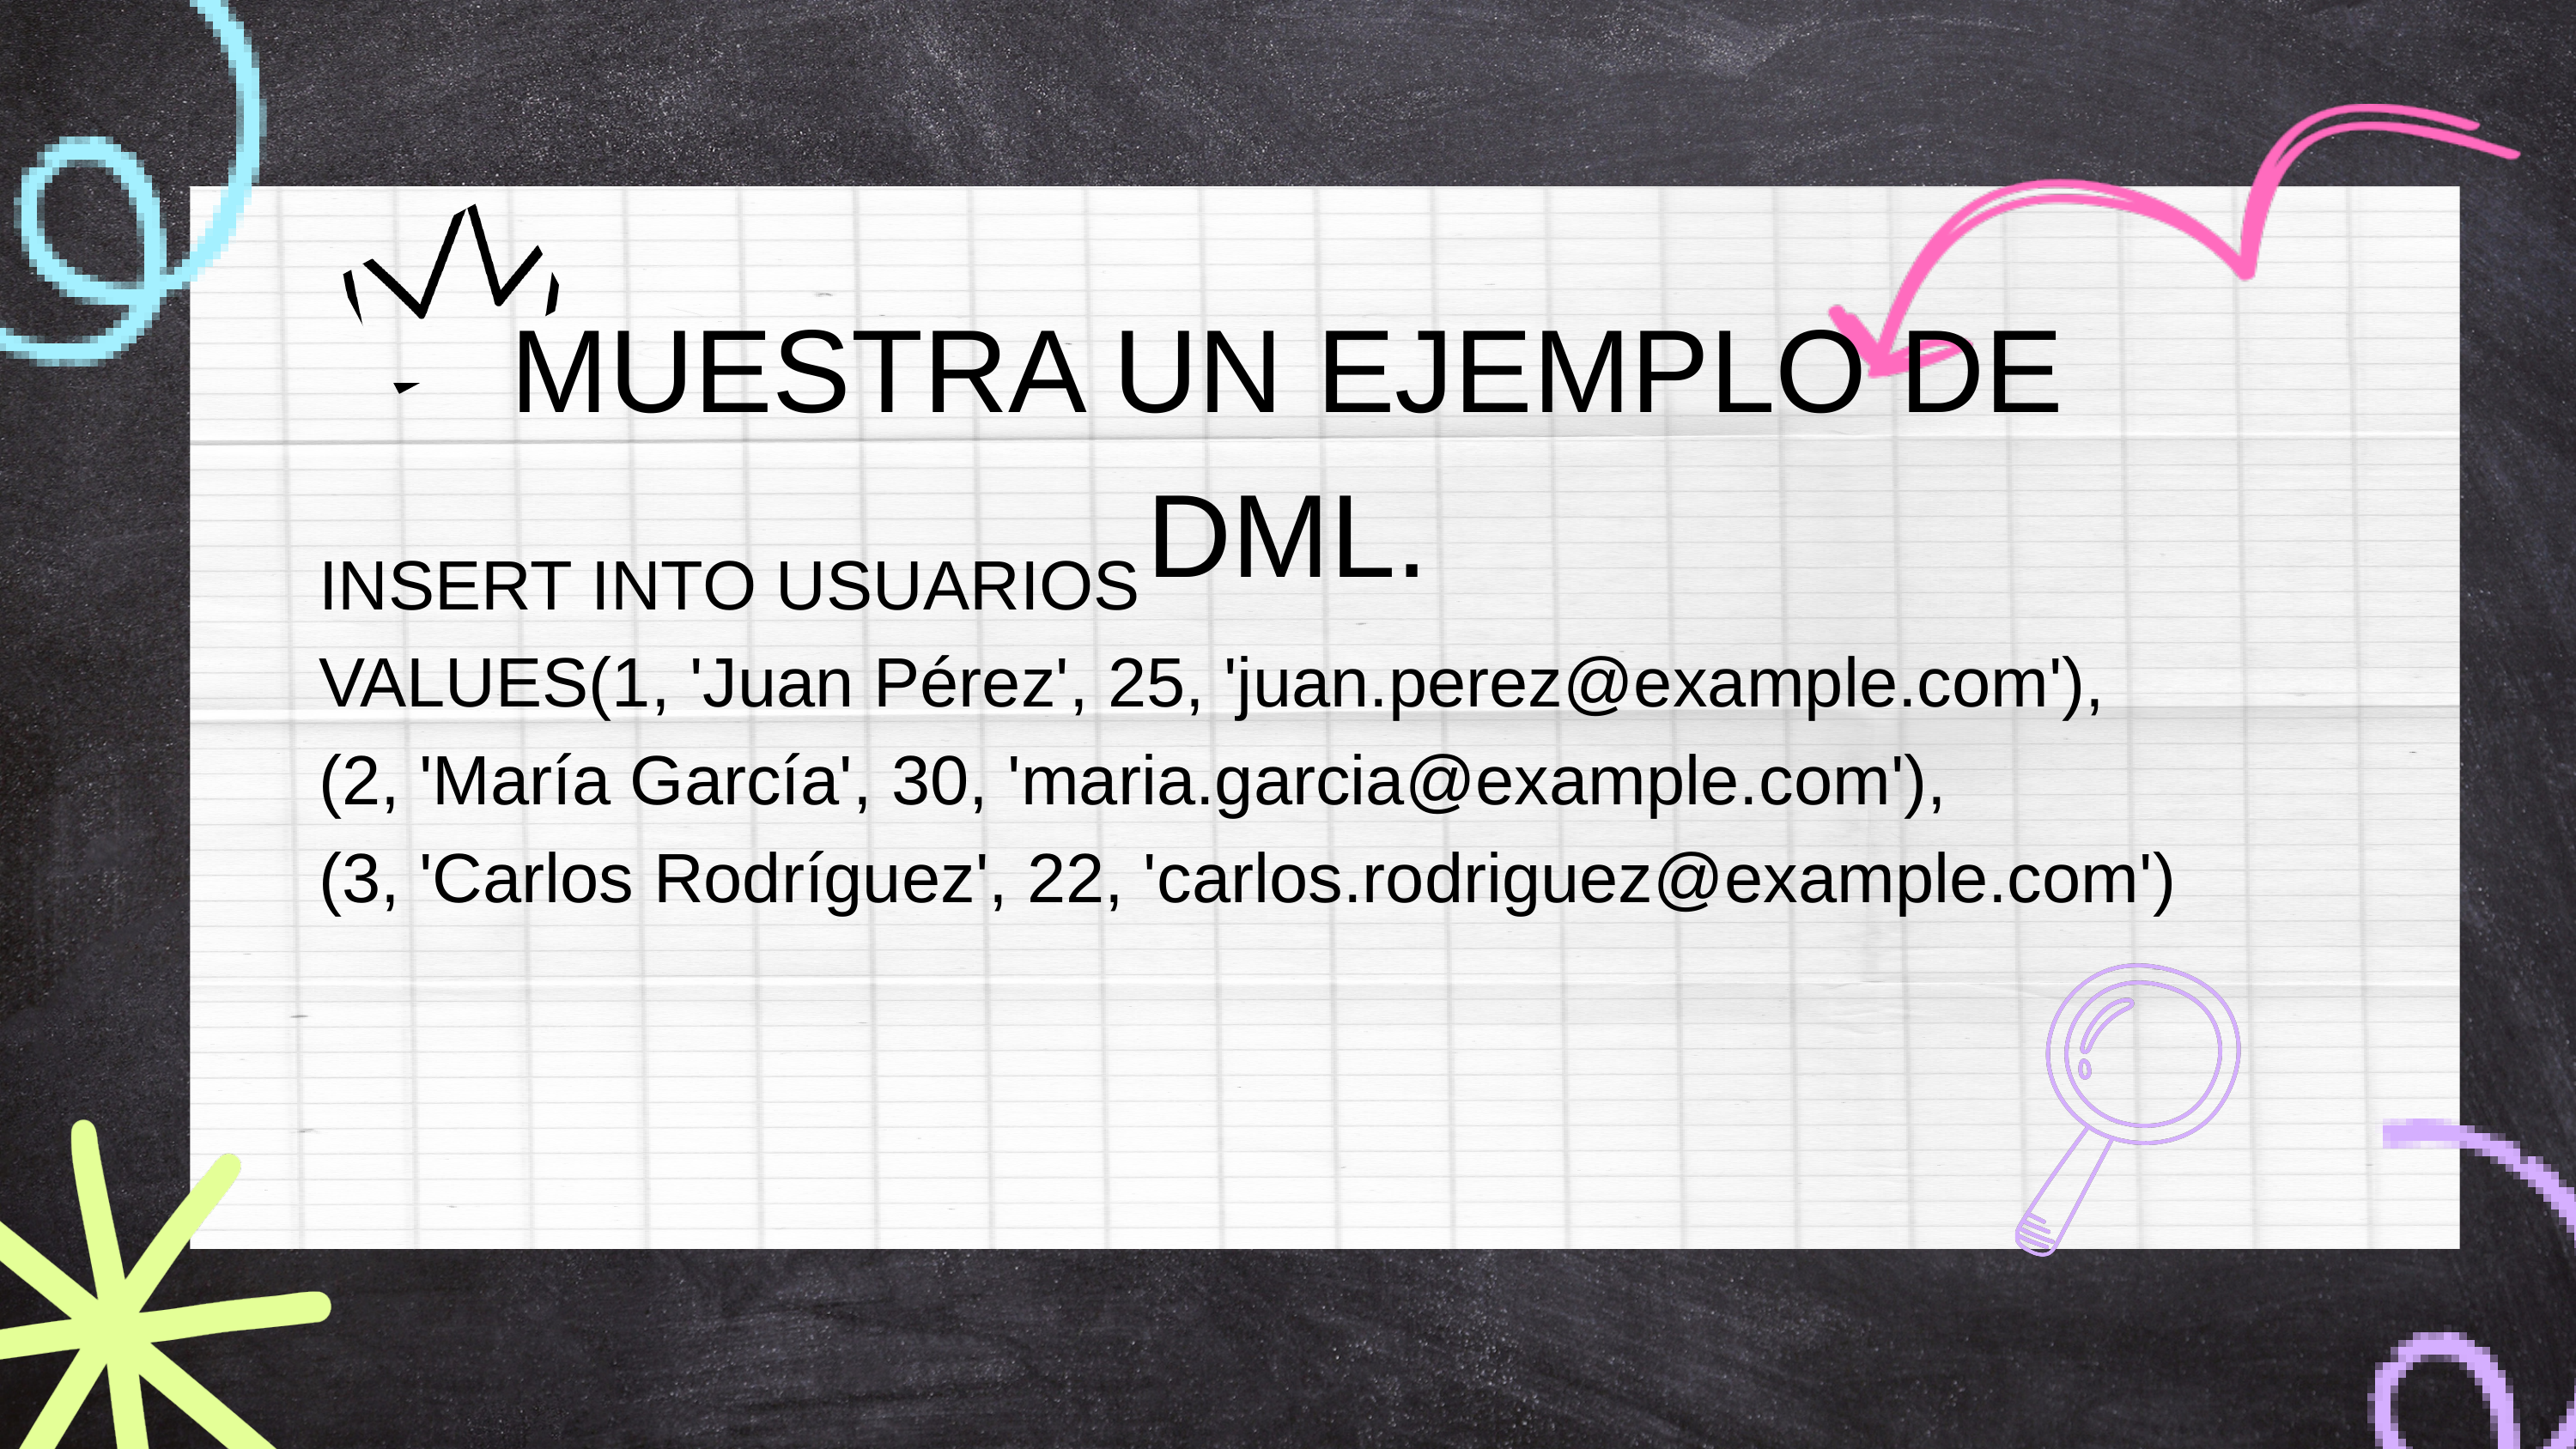

MUESTRA UN EJEMPLO DE DML.

INSERT INTO USUARIOS
VALUES(1, 'Juan Pérez', 25, 'juan.perez@example.com'),
(2, 'María García', 30, 'maria.garcia@example.com'),
(3, 'Carlos Rodríguez', 22, 'carlos.rodriguez@example.com')